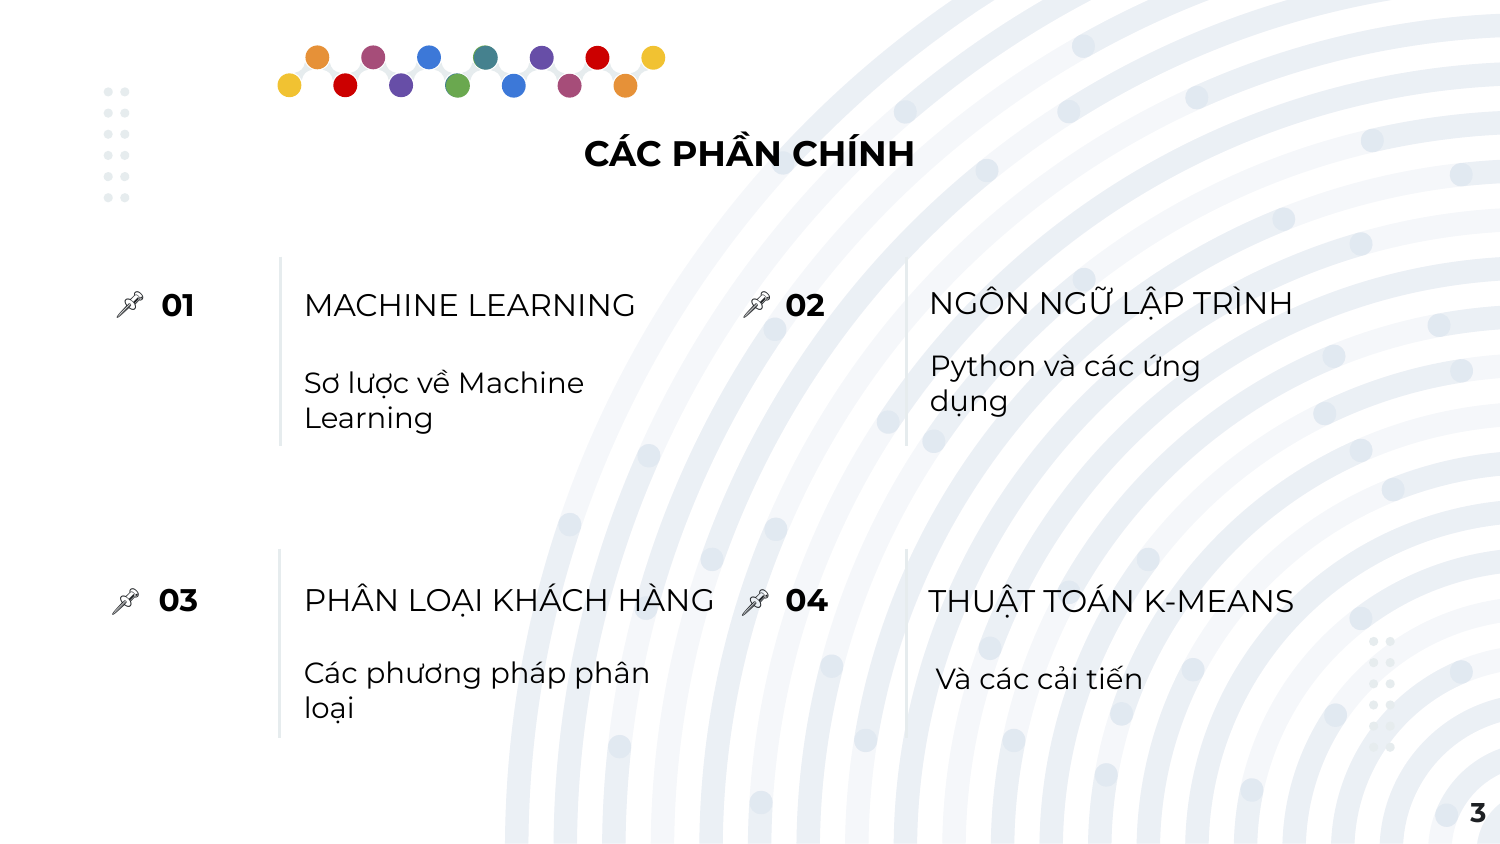

CÁC PHẦN CHÍNH
NGÔN NGỮ LẬP TRÌNH
MACHINE LEARNING
02
01
📌
📌
Python và các ứng dụng
Sơ lược về Machine Learning
PHÂN LOẠI KHÁCH HÀNG
THUẬT TOÁN K-MEANS
04
03
📌
📌
Và các cải tiến

Các phương pháp phân loại
3